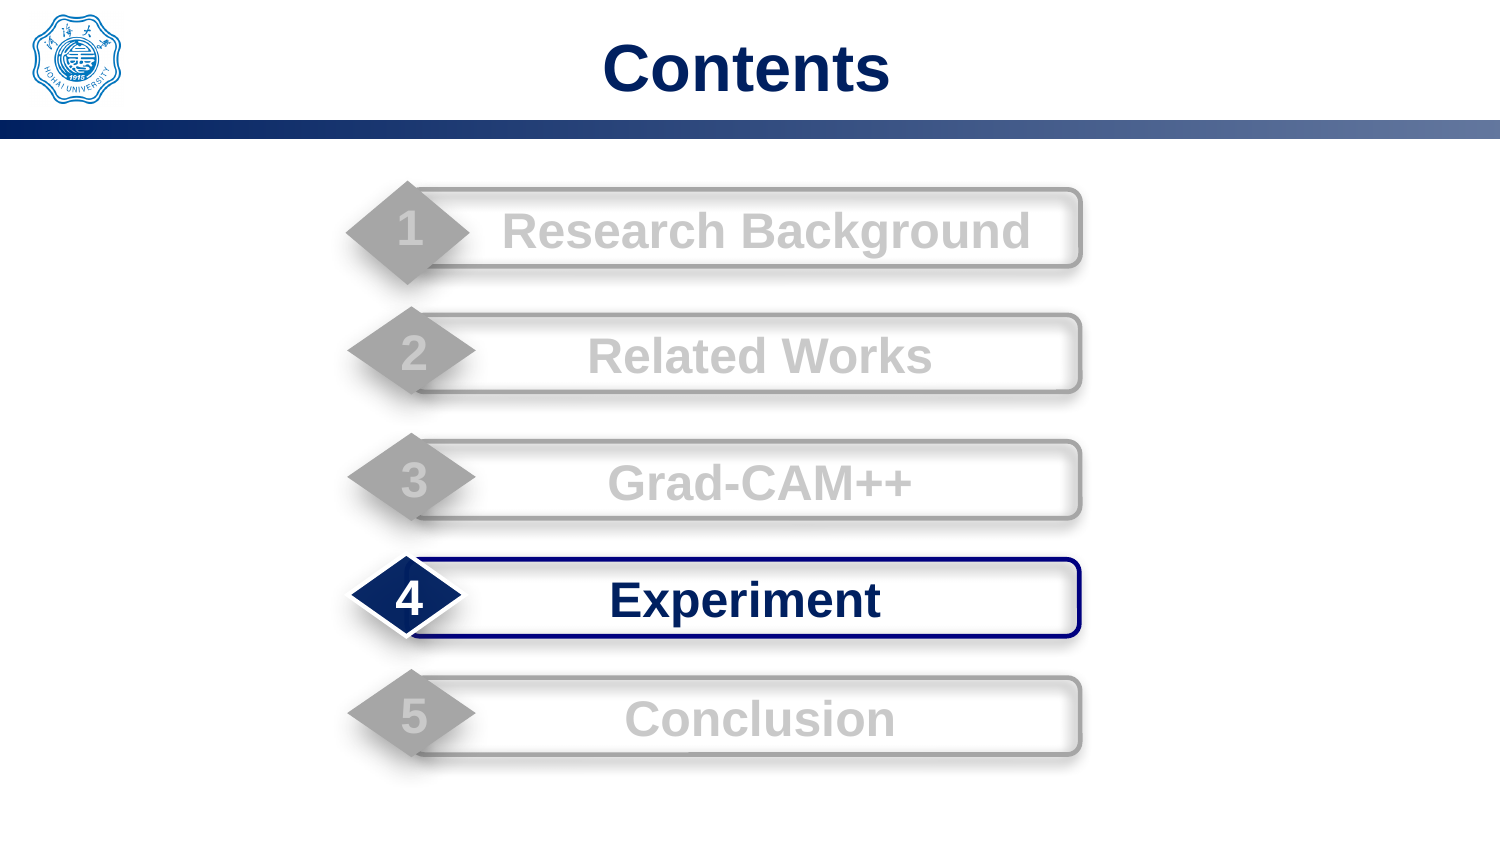

# Contents

1

Research Background

2

Related Works

3

Grad-CAM++

4

Experiment

5

Conclusion